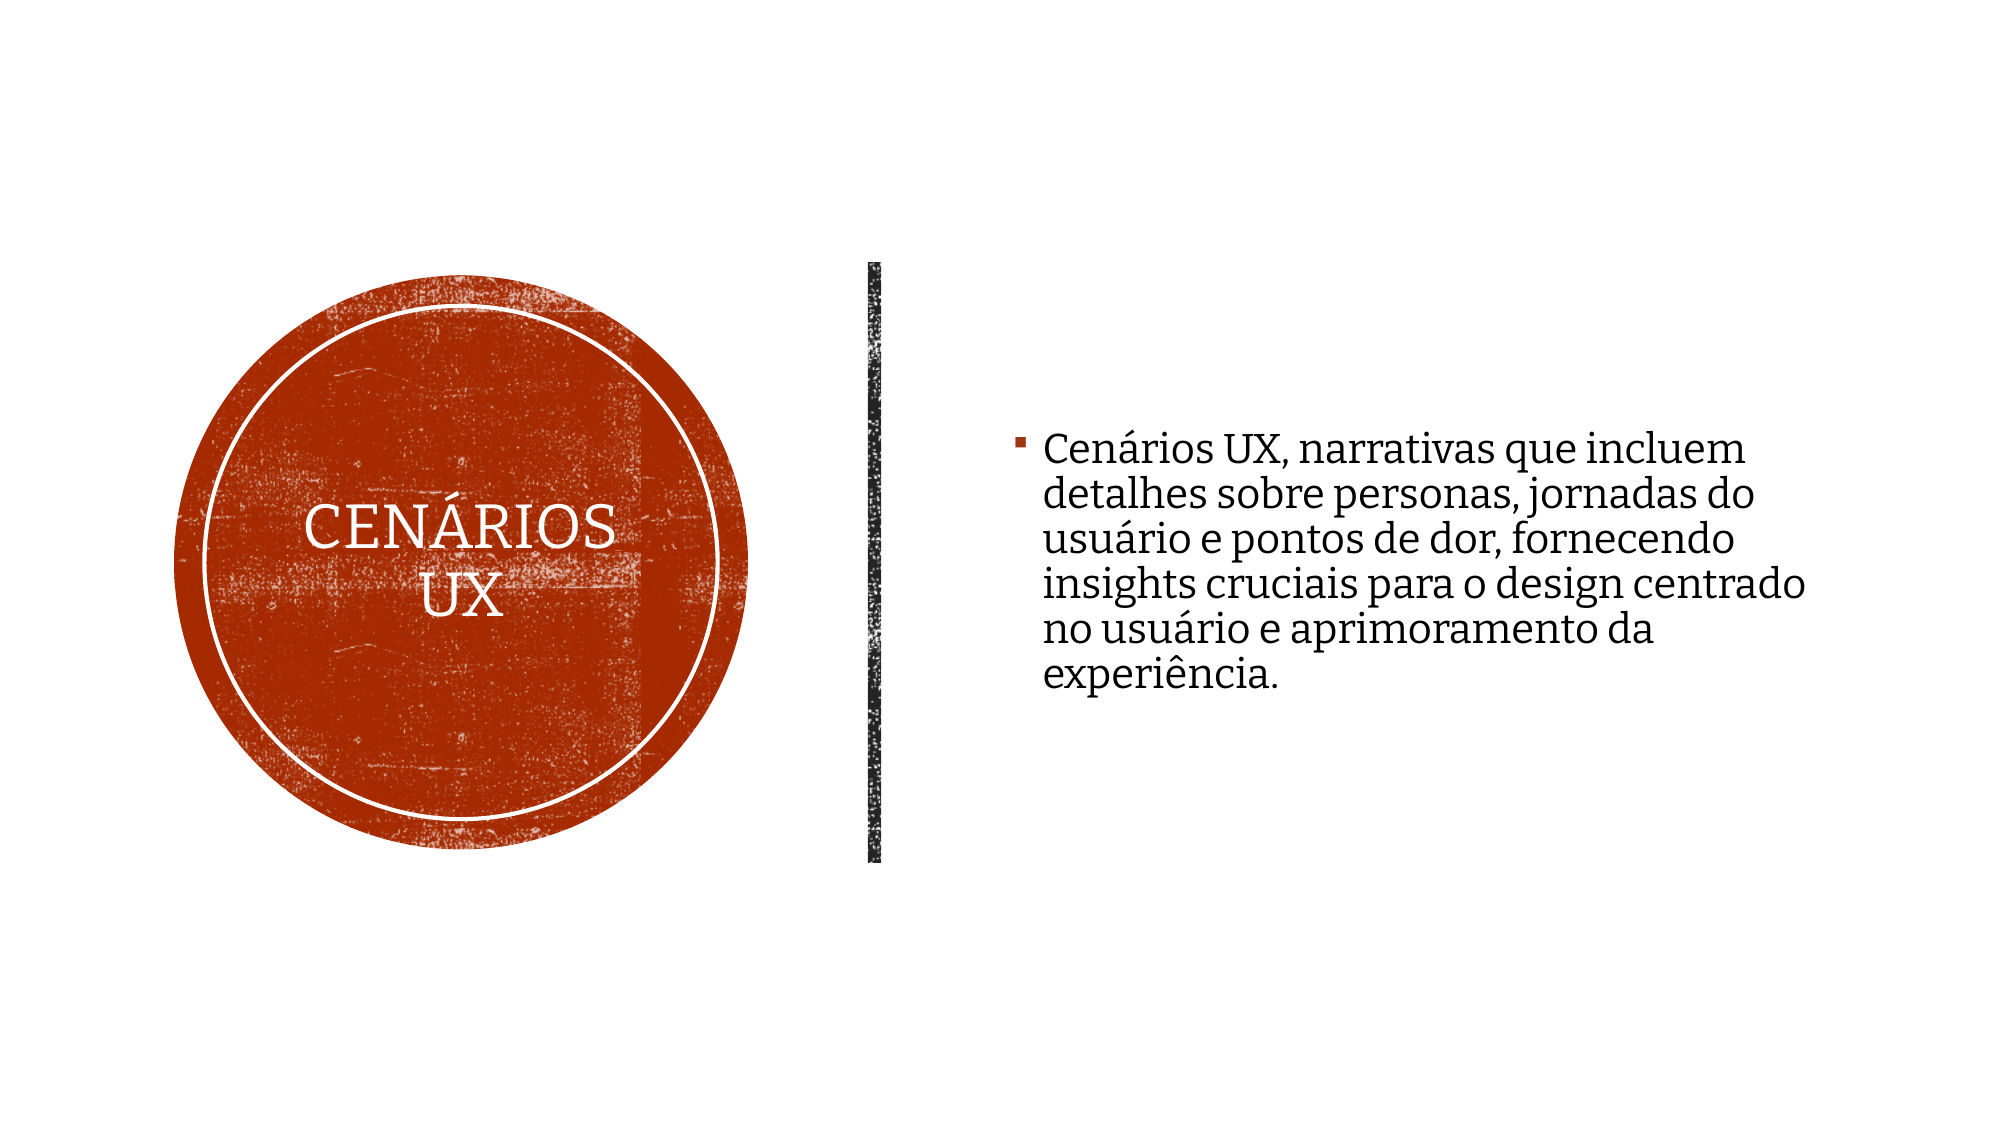

Cenários UX, narrativas que incluem detalhes sobre personas, jornadas do usuário e pontos de dor, fornecendo insights cruciais para o design centrado no usuário e aprimoramento da experiência.

# CENÁRIOS UX